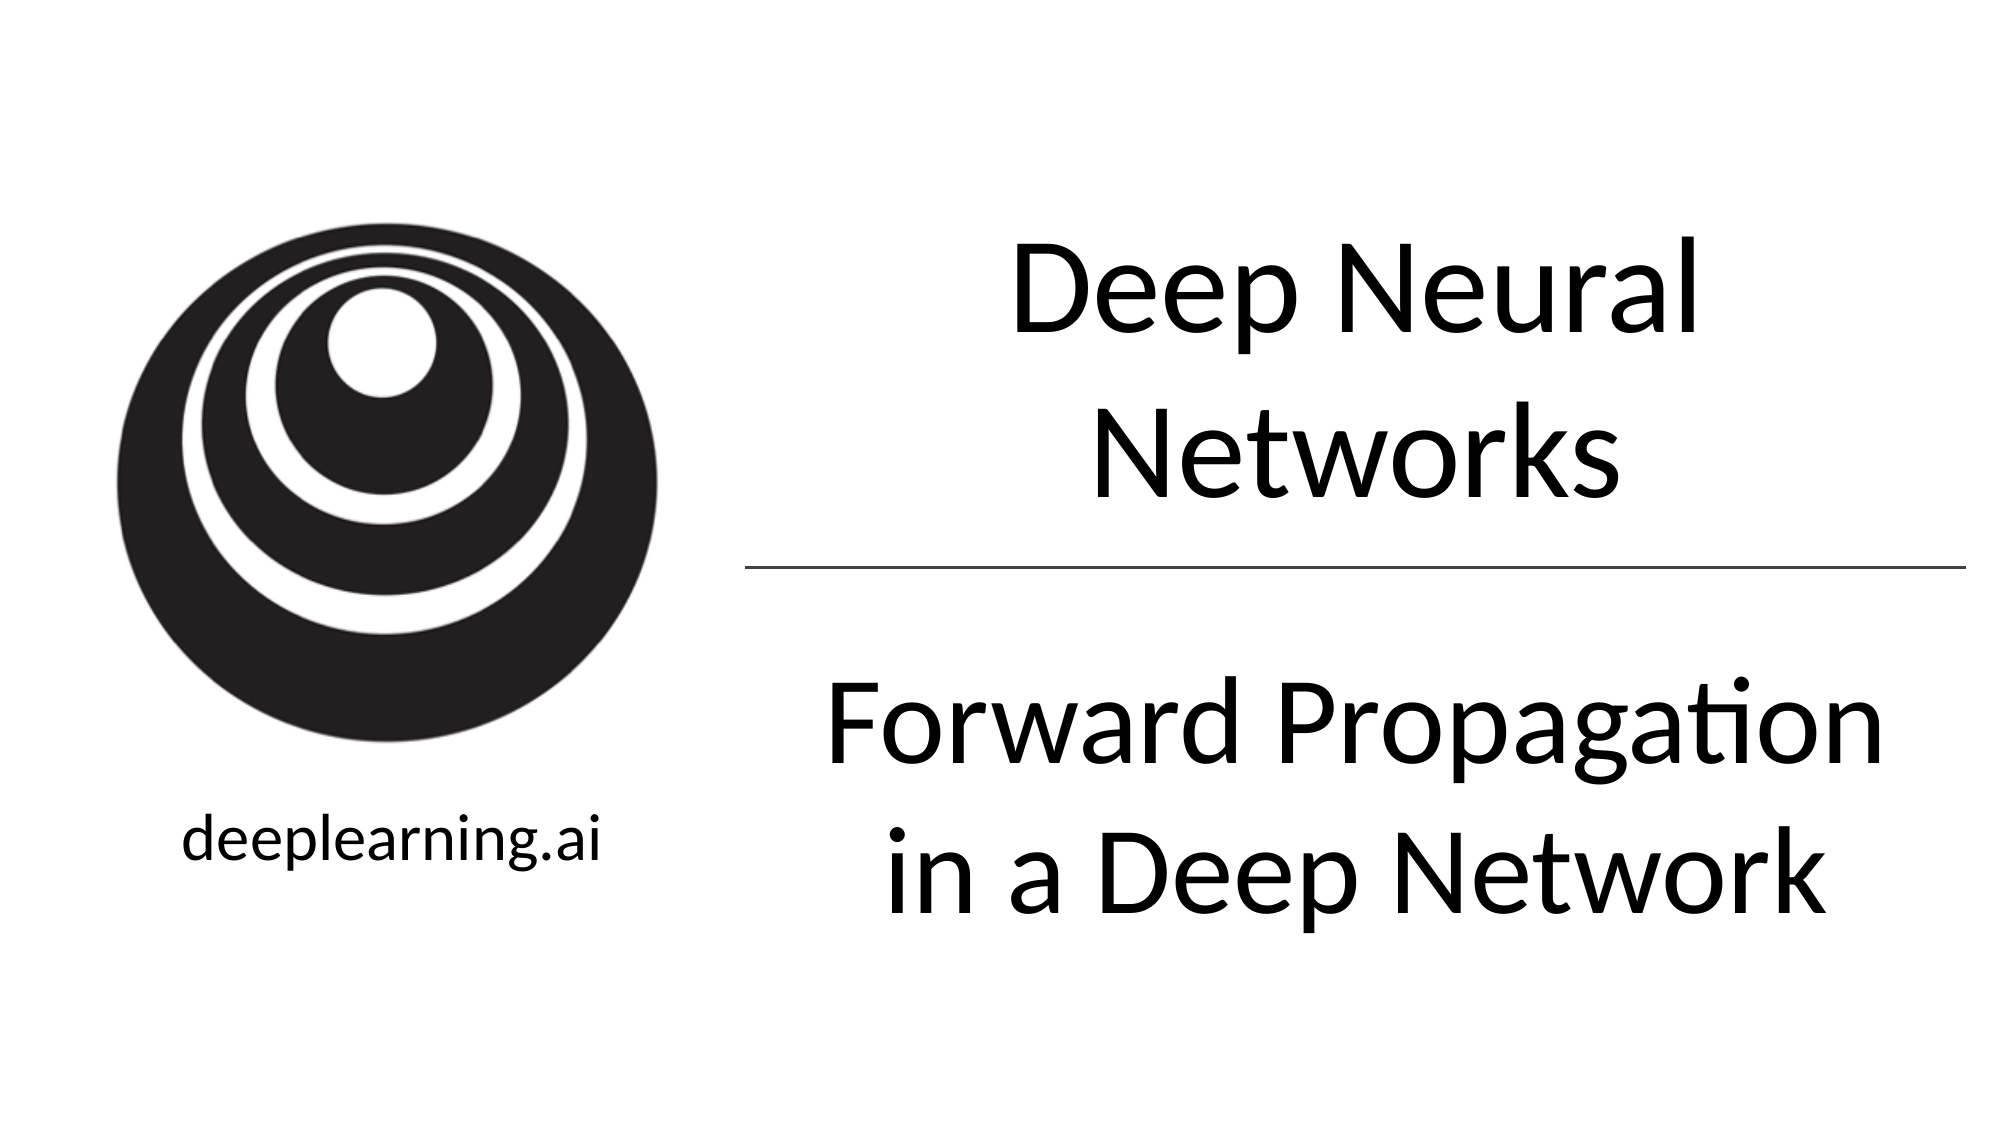

Deep Neural Networks
Forward Propagation
in a Deep Network